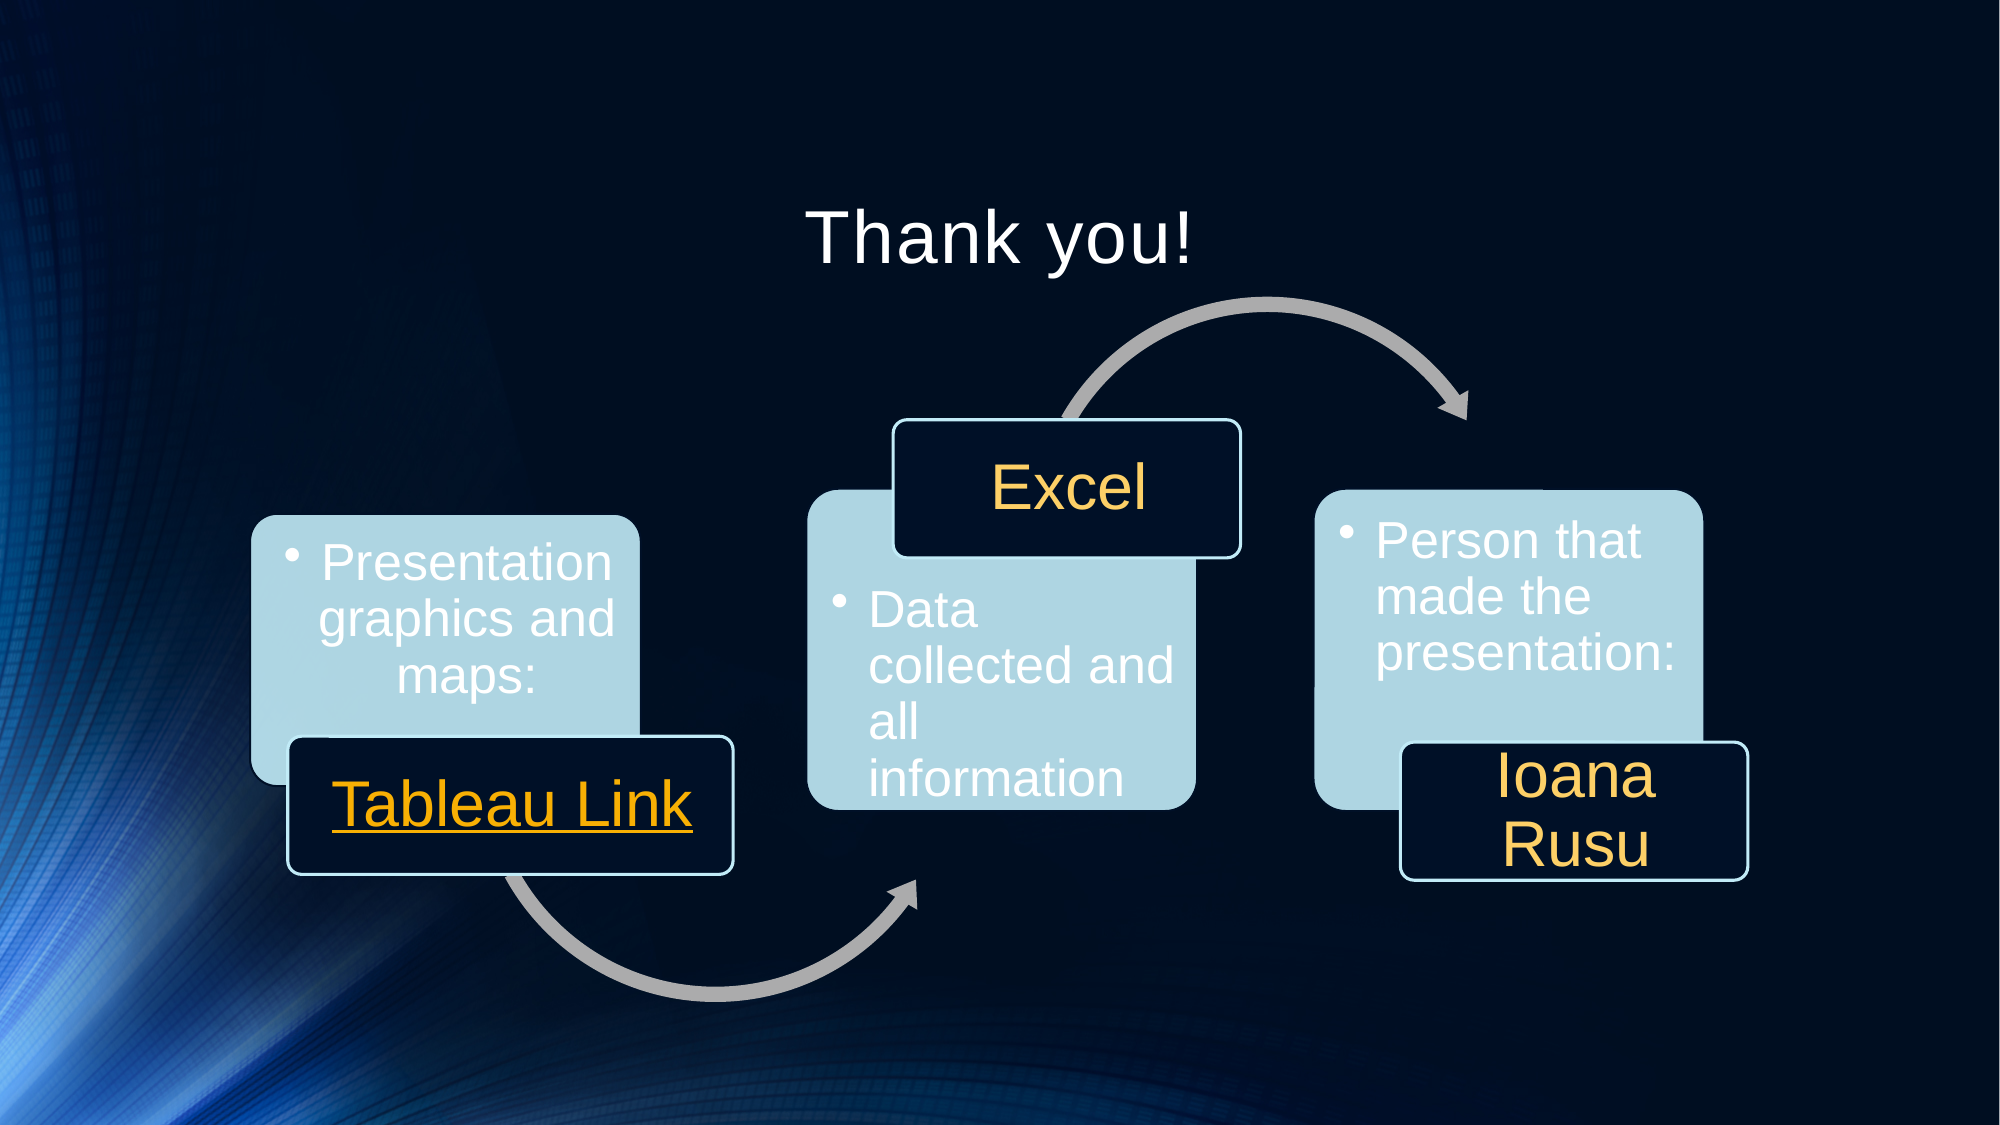

# Thank you!
Presentation graphics and maps:
Tableau Link
Data collected and all information
Excel
Person that made the presentation:
Ioana Rusu